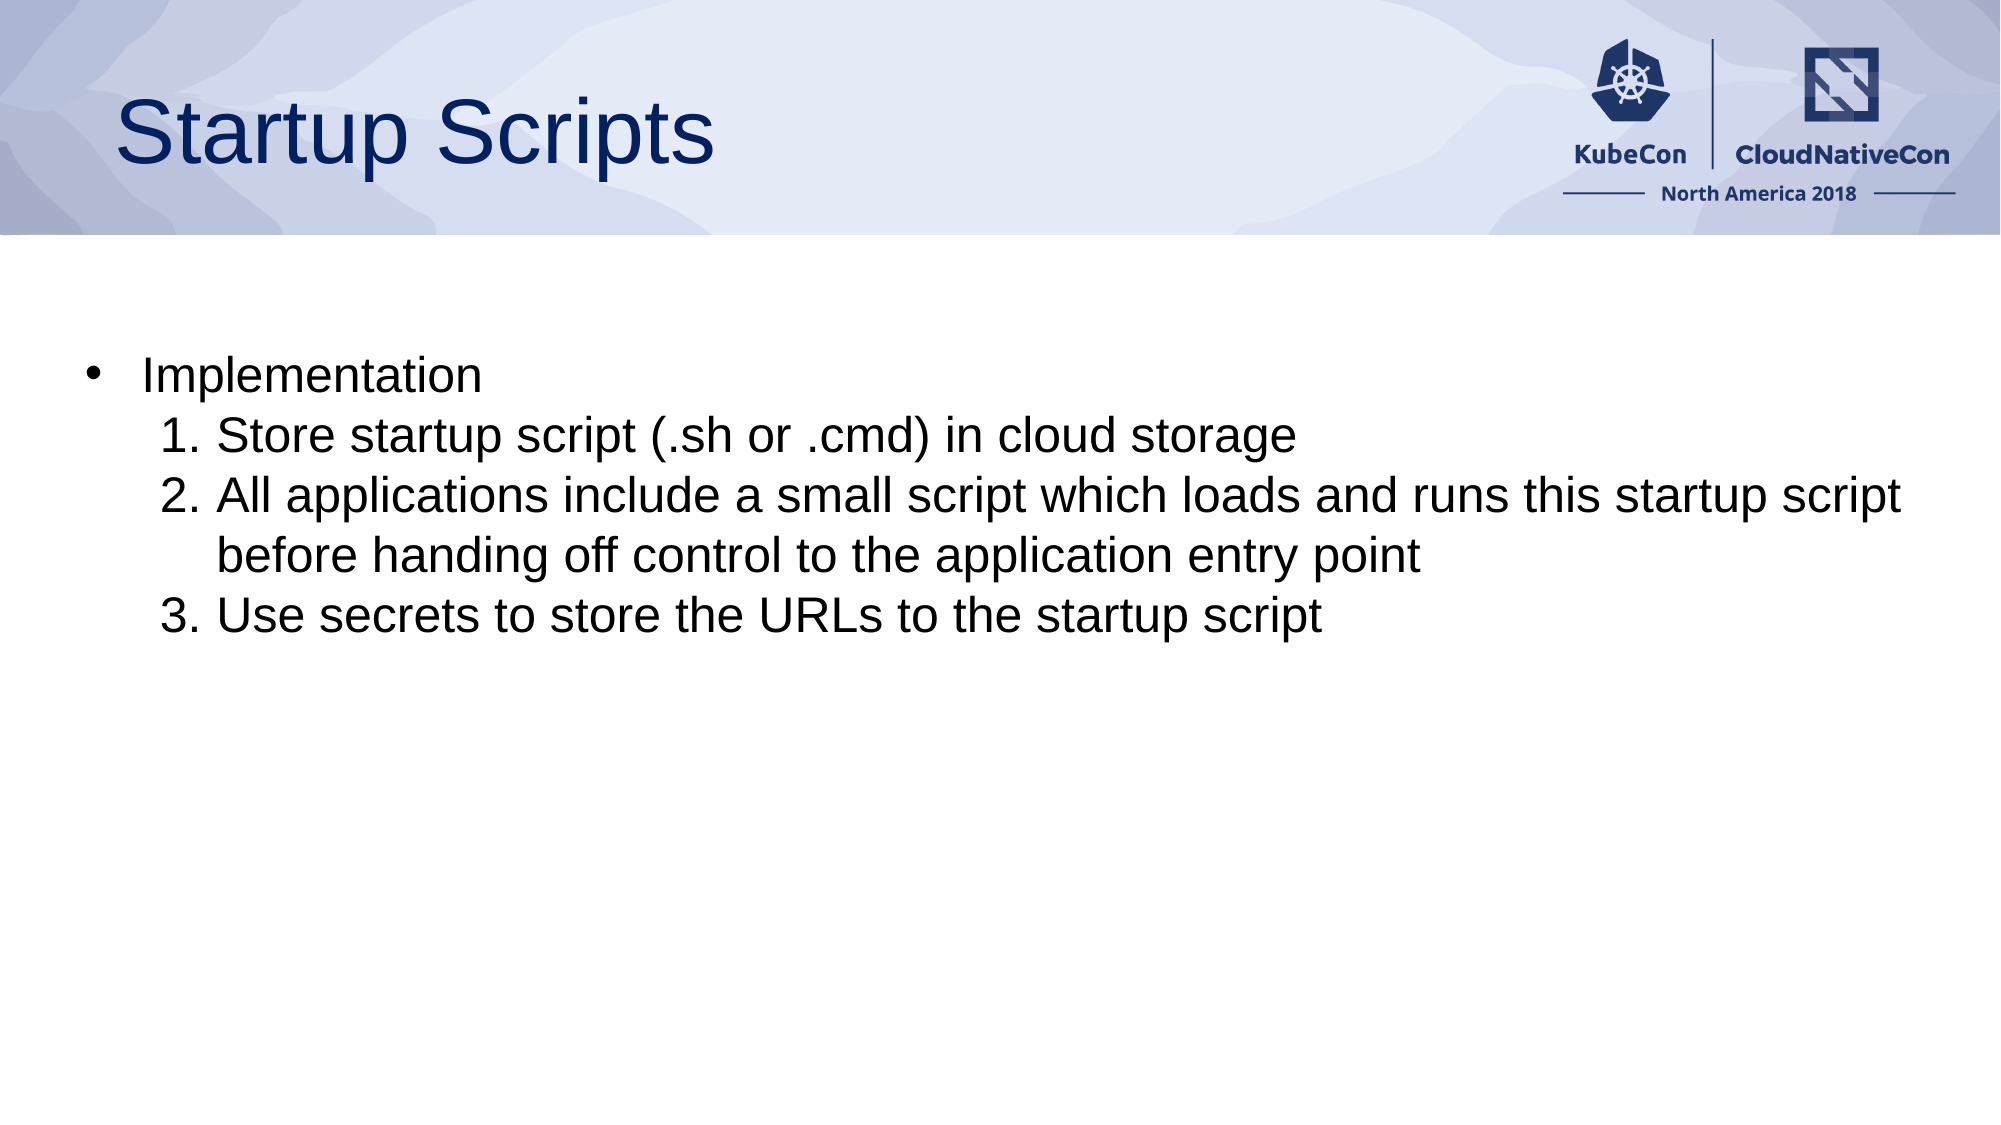

# Startup Scripts
Implementation
Store startup script (.sh or .cmd) in cloud storage
All applications include a small script which loads and runs this startup script before handing off control to the application entry point
Use secrets to store the URLs to the startup script